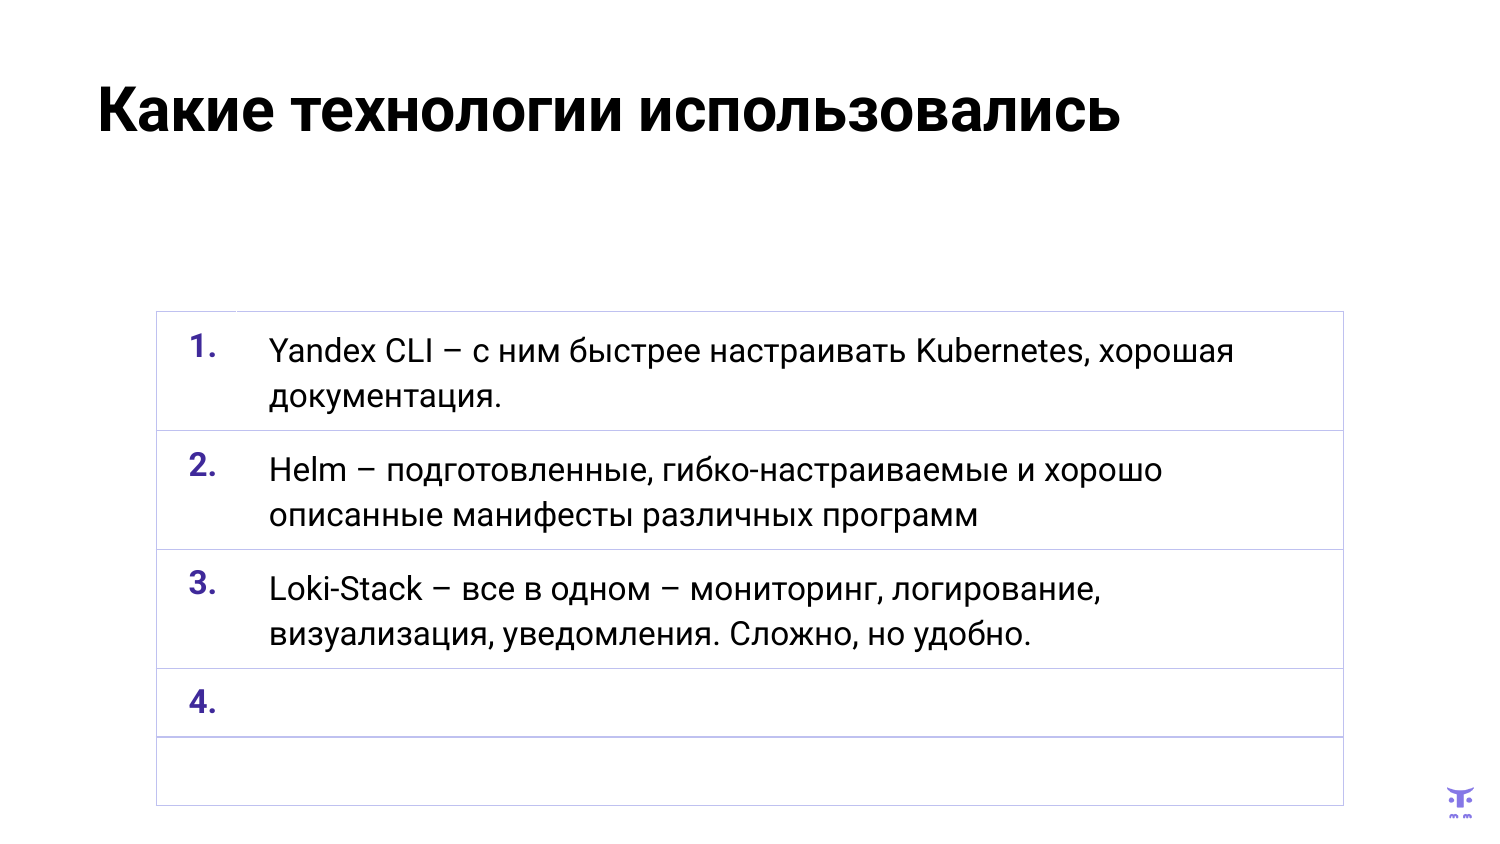

# Какие технологии использовались

| 1. | Yandex CLI – с ним быстрее настраивать Kubernetes, хорошая документация. |
| --- | --- |
| 2. | Helm – подготовленные, гибко-настраиваемые и хорошо описанные манифесты различных программ |
| 3. | Loki-Stack – все в одном – мониторинг, логирование, визуализация, уведомления. Сложно, но удобно. |
| 4. |  |
|  |  |